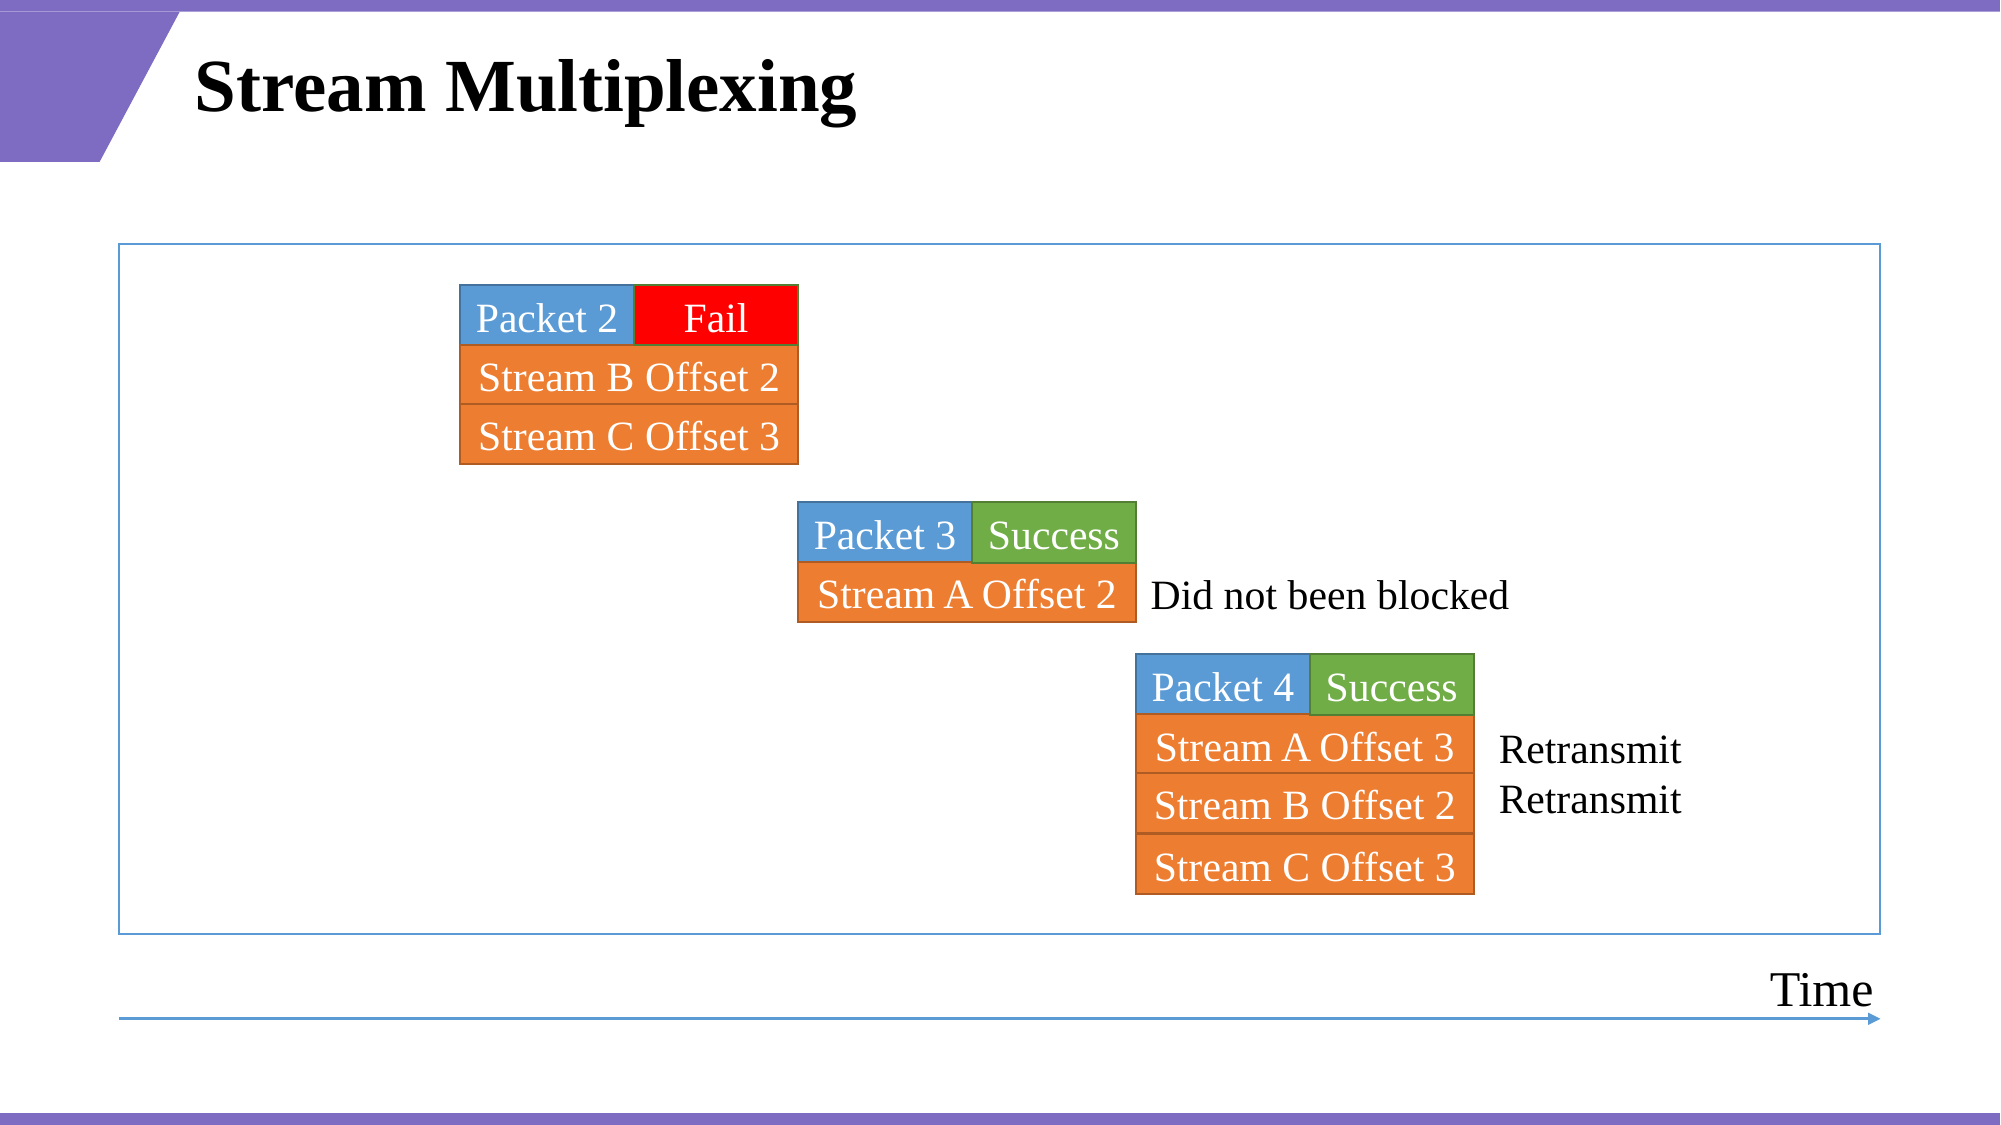

# Stream Multiplexing

Fail
Packet 2
Stream B Offset 2
Stream C Offset 3
Success
Packet 3
Stream A Offset 2
Did not been blocked
Success
Packet 4
Stream A Offset 3
Stream B Offset 2
Stream C Offset 3
Retransmit
Retransmit
Time